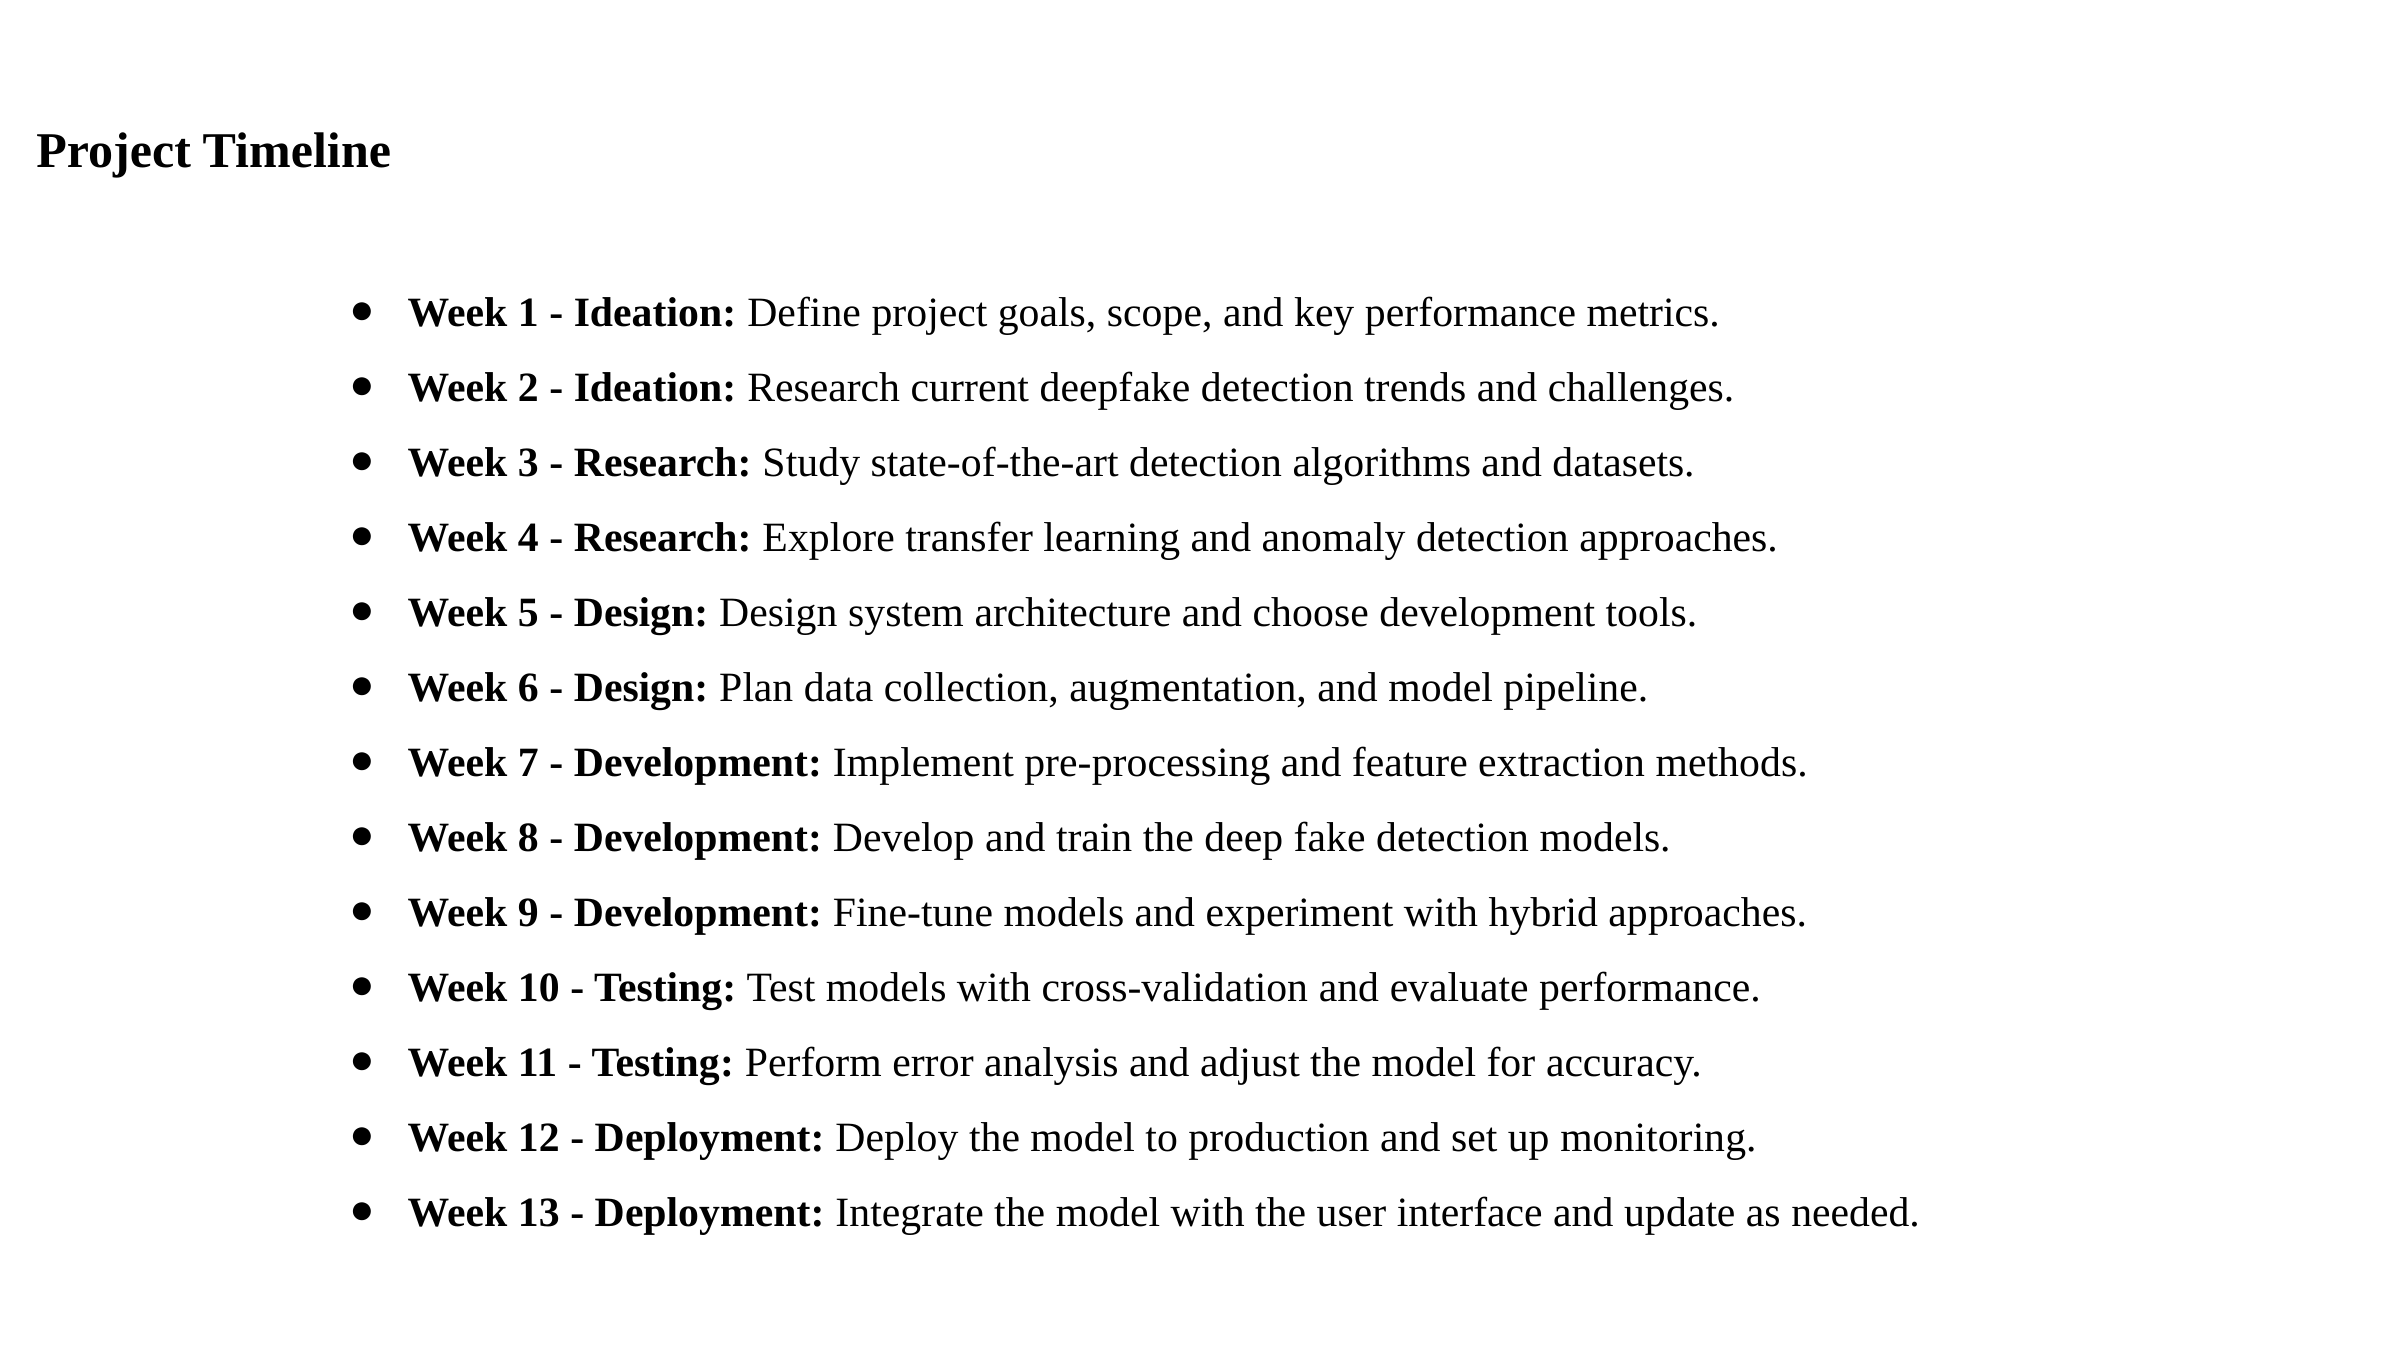

Project Timeline
Week 1 - Ideation: Define project goals, scope, and key performance metrics.
Week 2 - Ideation: Research current deepfake detection trends and challenges.
Week 3 - Research: Study state-of-the-art detection algorithms and datasets.
Week 4 - Research: Explore transfer learning and anomaly detection approaches.
Week 5 - Design: Design system architecture and choose development tools.
Week 6 - Design: Plan data collection, augmentation, and model pipeline.
Week 7 - Development: Implement pre-processing and feature extraction methods.
Week 8 - Development: Develop and train the deep fake detection models.
Week 9 - Development: Fine-tune models and experiment with hybrid approaches.
Week 10 - Testing: Test models with cross-validation and evaluate performance.
Week 11 - Testing: Perform error analysis and adjust the model for accuracy.
Week 12 - Deployment: Deploy the model to production and set up monitoring.
Week 13 - Deployment: Integrate the model with the user interface and update as needed.